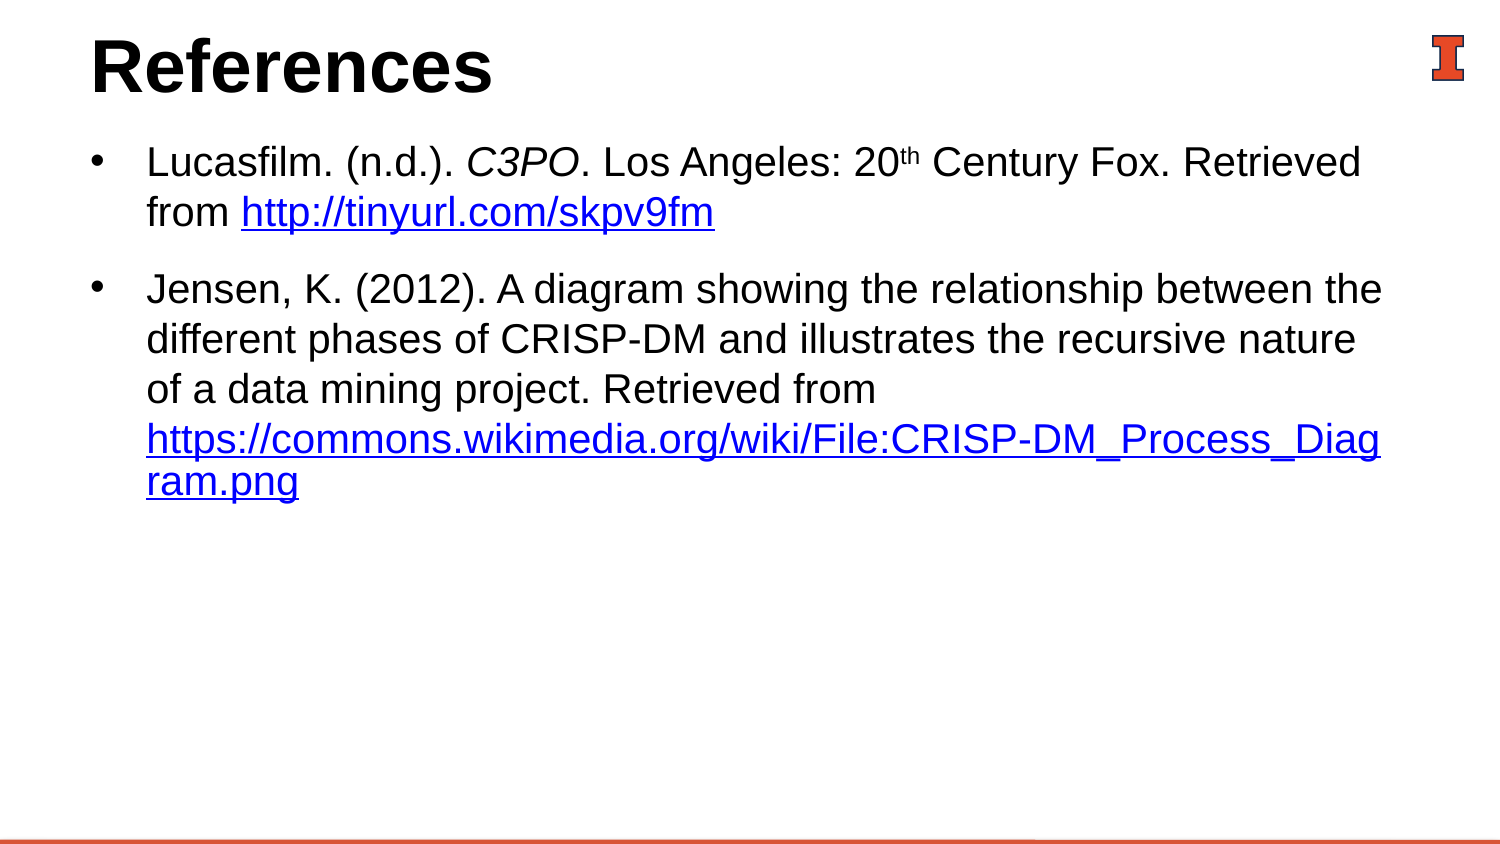

# References
Lucasfilm. (n.d.). C3PO. Los Angeles: 20th Century Fox. Retrieved from http://tinyurl.com/skpv9fm
Jensen, K. (2012). A diagram showing the relationship between the different phases of CRISP-DM and illustrates the recursive nature of a data mining project. Retrieved from https://commons.wikimedia.org/wiki/File:CRISP-DM_Process_Diagram.png